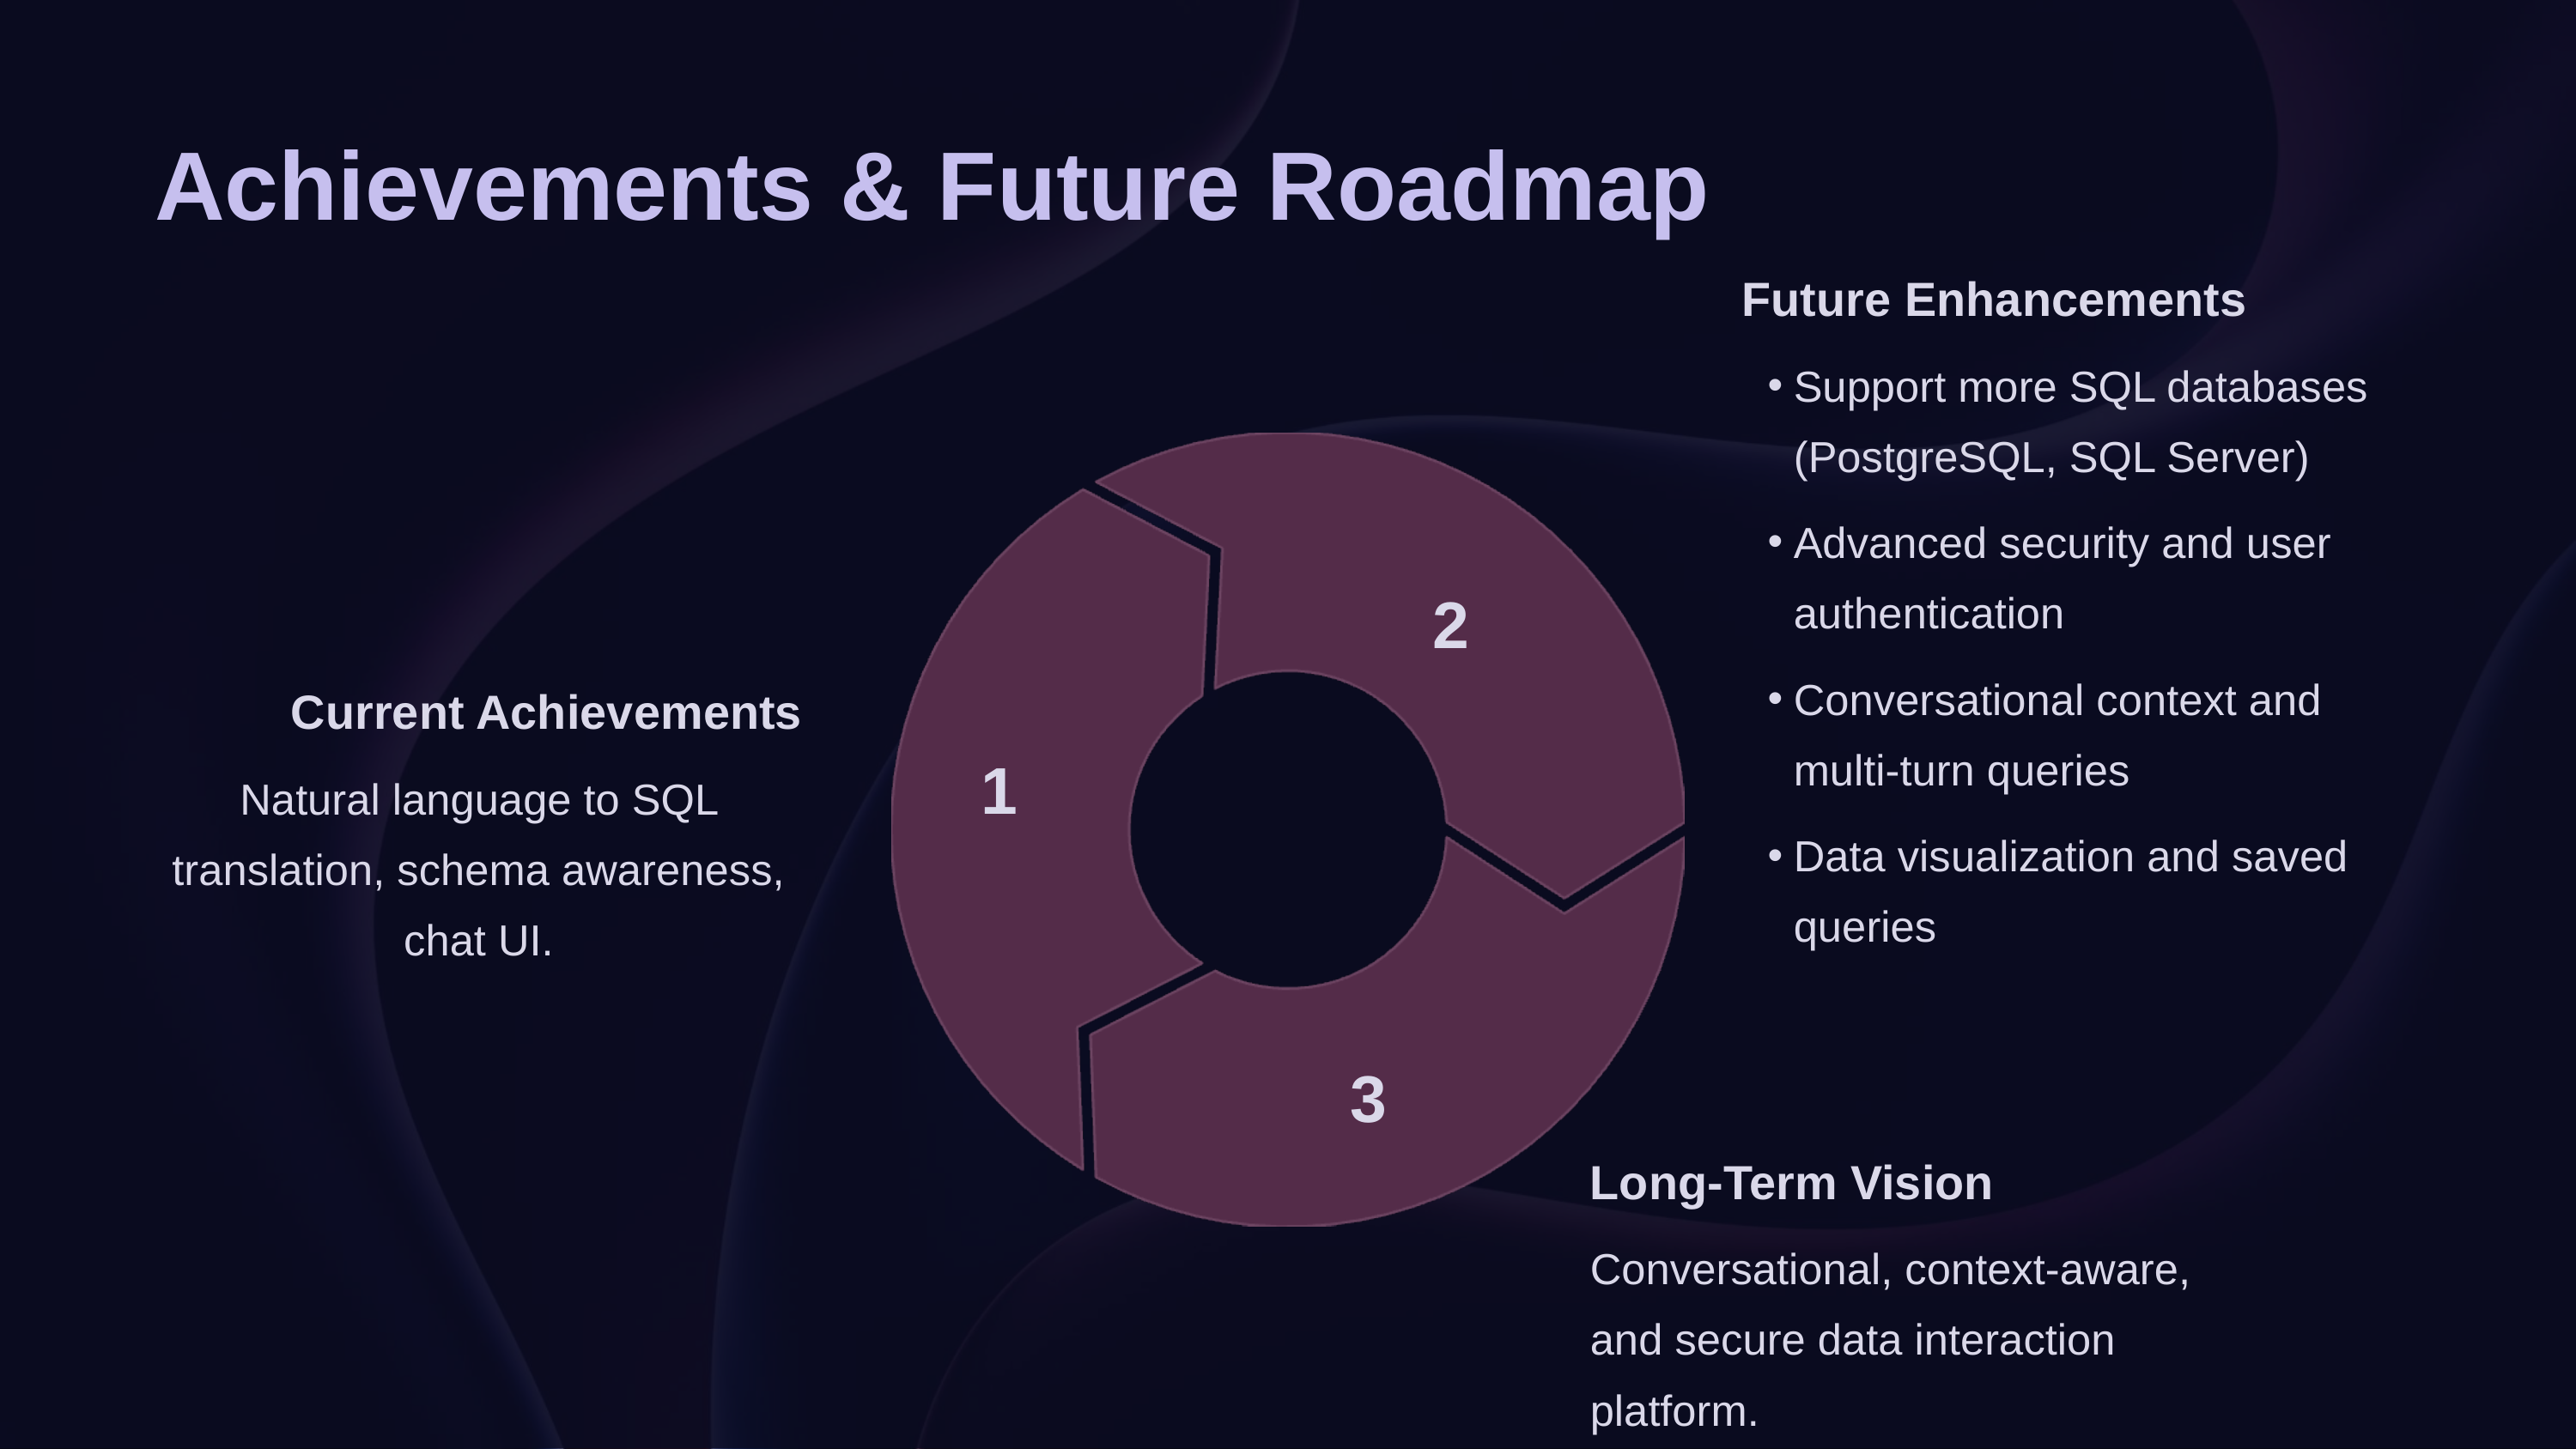

Achievements & Future Roadmap
Future Enhancements
Support more SQL databases (PostgreSQL, SQL Server)

Advanced security and user authentication
2
Conversational context and multi-turn queries
Current Achievements
1
Natural language to SQL translation, schema awareness, chat UI.
Data visualization and saved queries
3
Long-Term Vision
Conversational, context-aware, and secure data interaction platform.